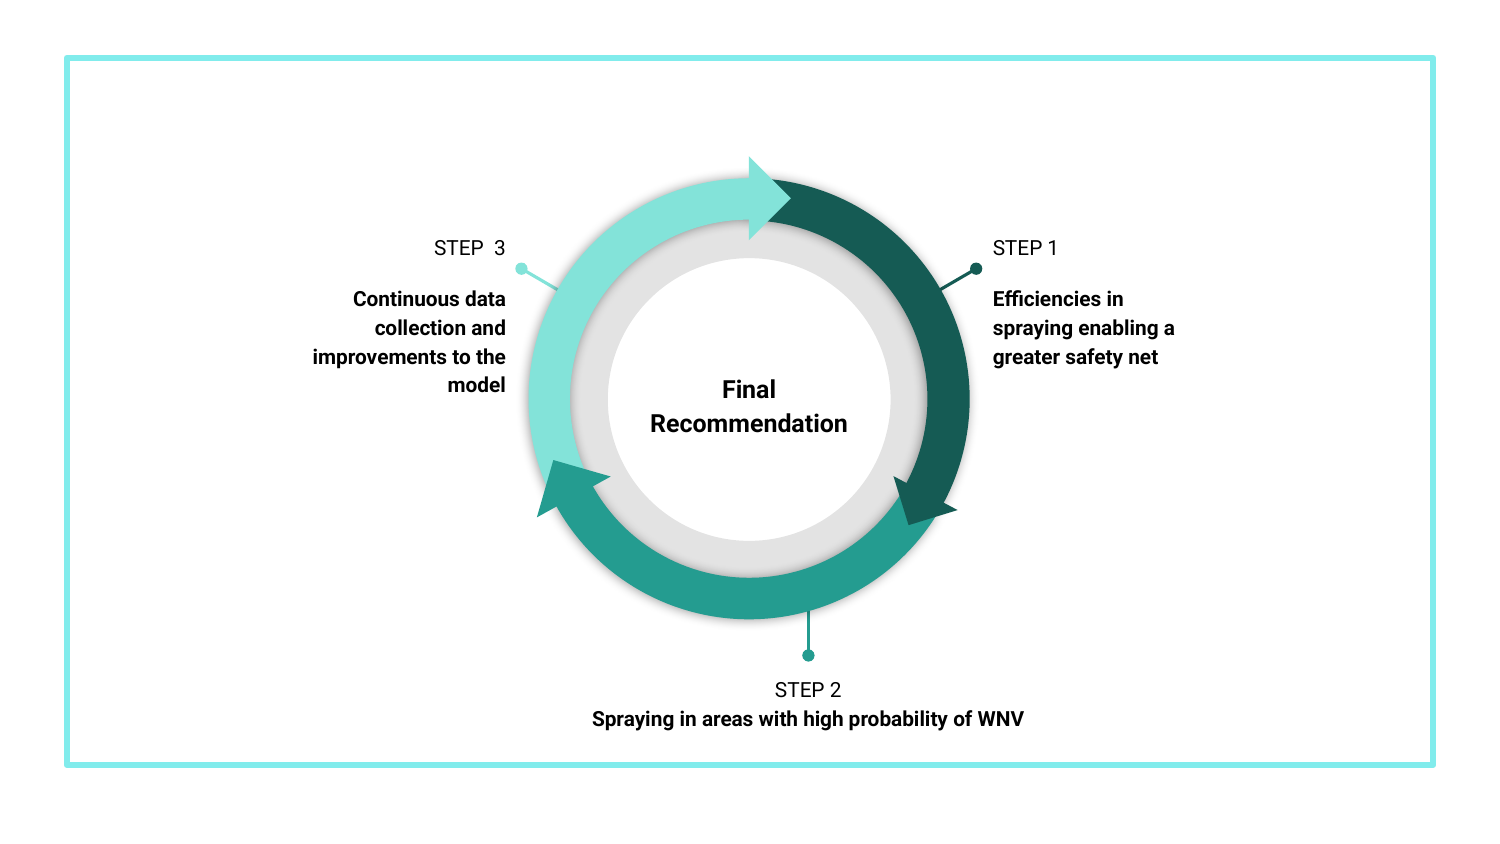

STEP  3

Continuous data collection and improvements to the model
STEP 1

Efficiencies in spraying enabling a greater safety net
Final Recommendation

STEP 2
Spraying in areas with high probability of WNV